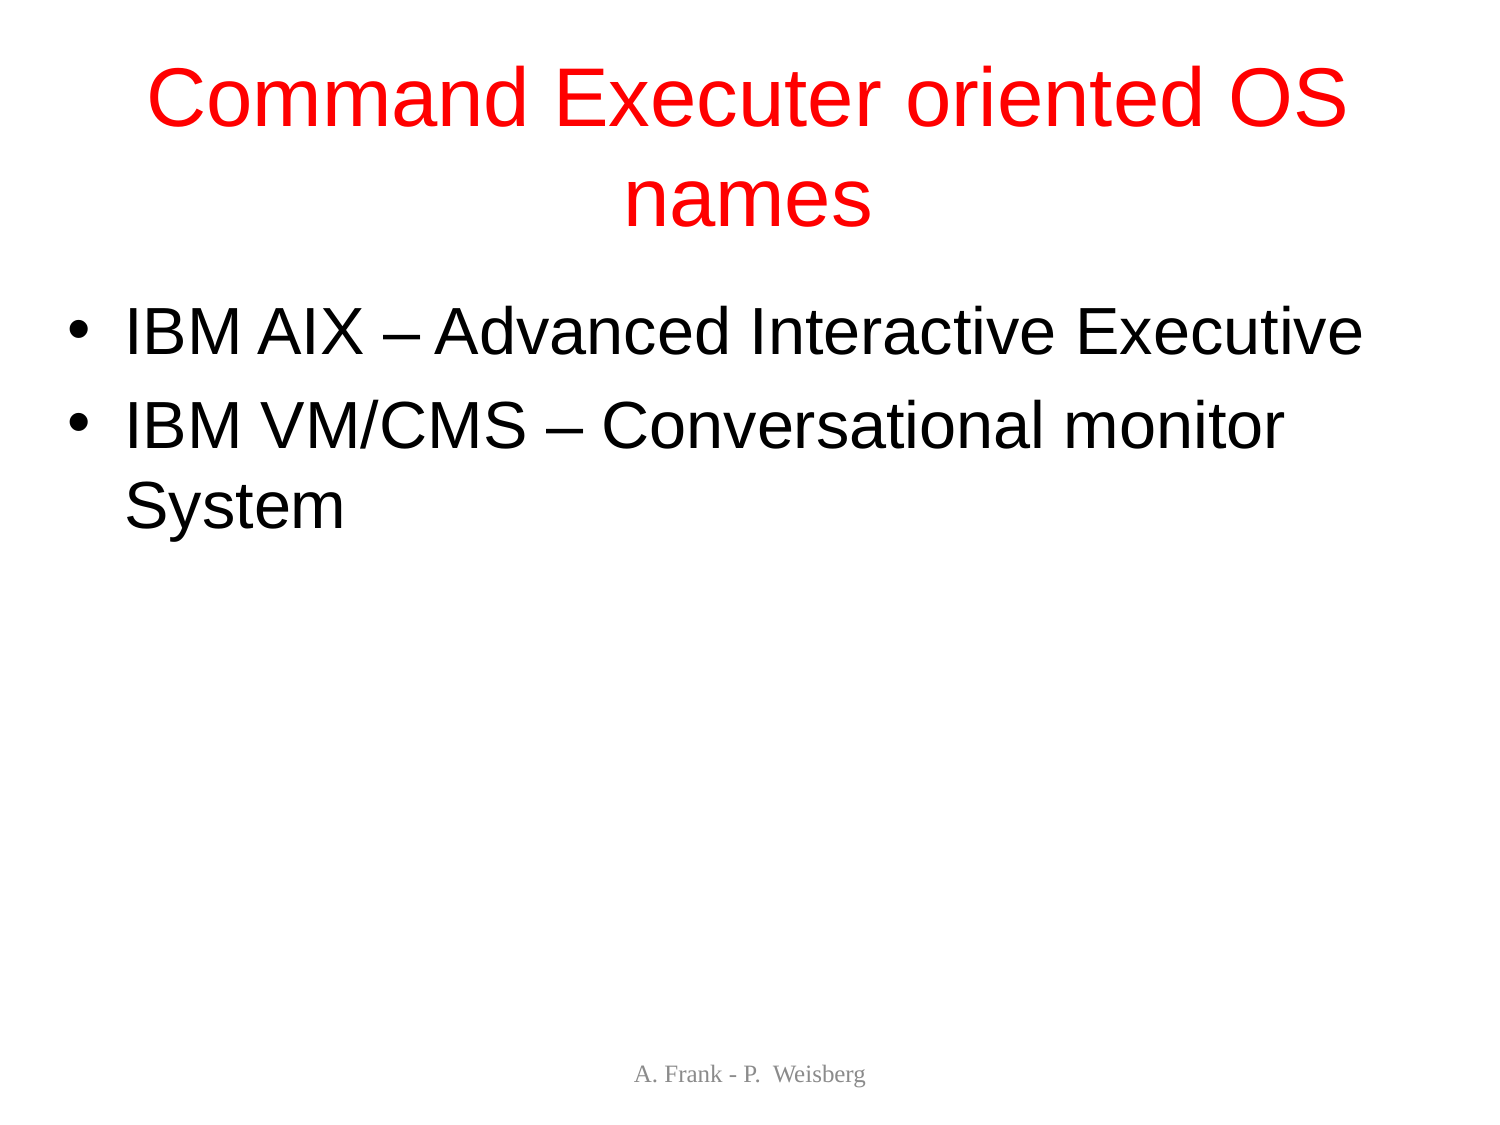

Command Executer oriented OS names
IBM AIX – Advanced Interactive Executive
IBM VM/CMS – Conversational monitor System
A. Frank - P.  Weisberg